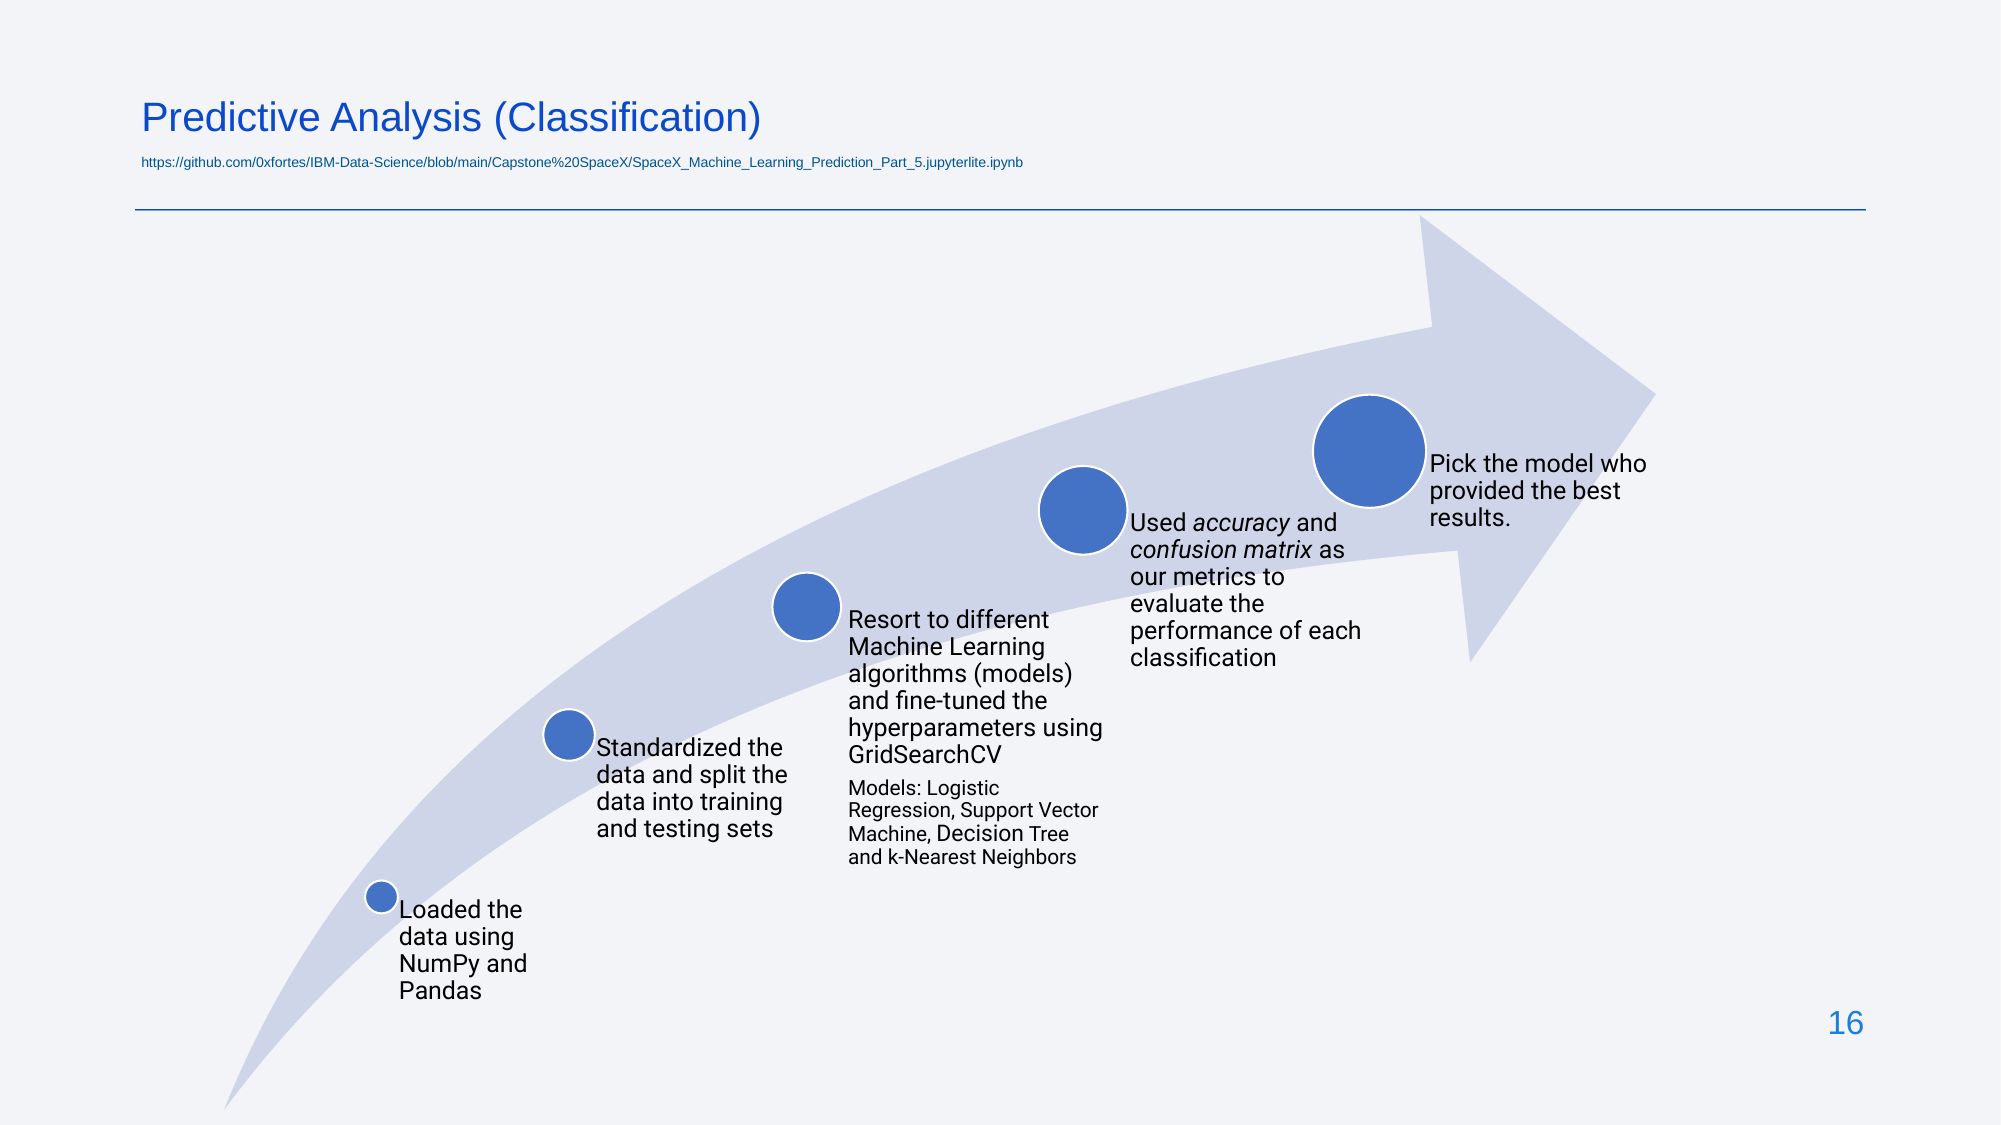

Predictive Analysis (Classification)

https://github.com/0xfortes/IBM-Data-Science/blob/main/Capstone%20SpaceX/SpaceX_Machine_Learning_Prediction_Part_5.jupyterlite.ipynb
Loaded the data using NumPy and Pandas
Standardized the data and split the data into training and testing sets
Resort to different Machine Learning algorithms (models) and fine-tuned the hyperparameters using GridSearchCV
Models: Logistic Regression, Support Vector Machine, Decision Tree and k-Nearest Neighbors
Used accuracy and confusion matrix as our metrics to evaluate the performance of each classification
Pick the model who provided the best results.
16